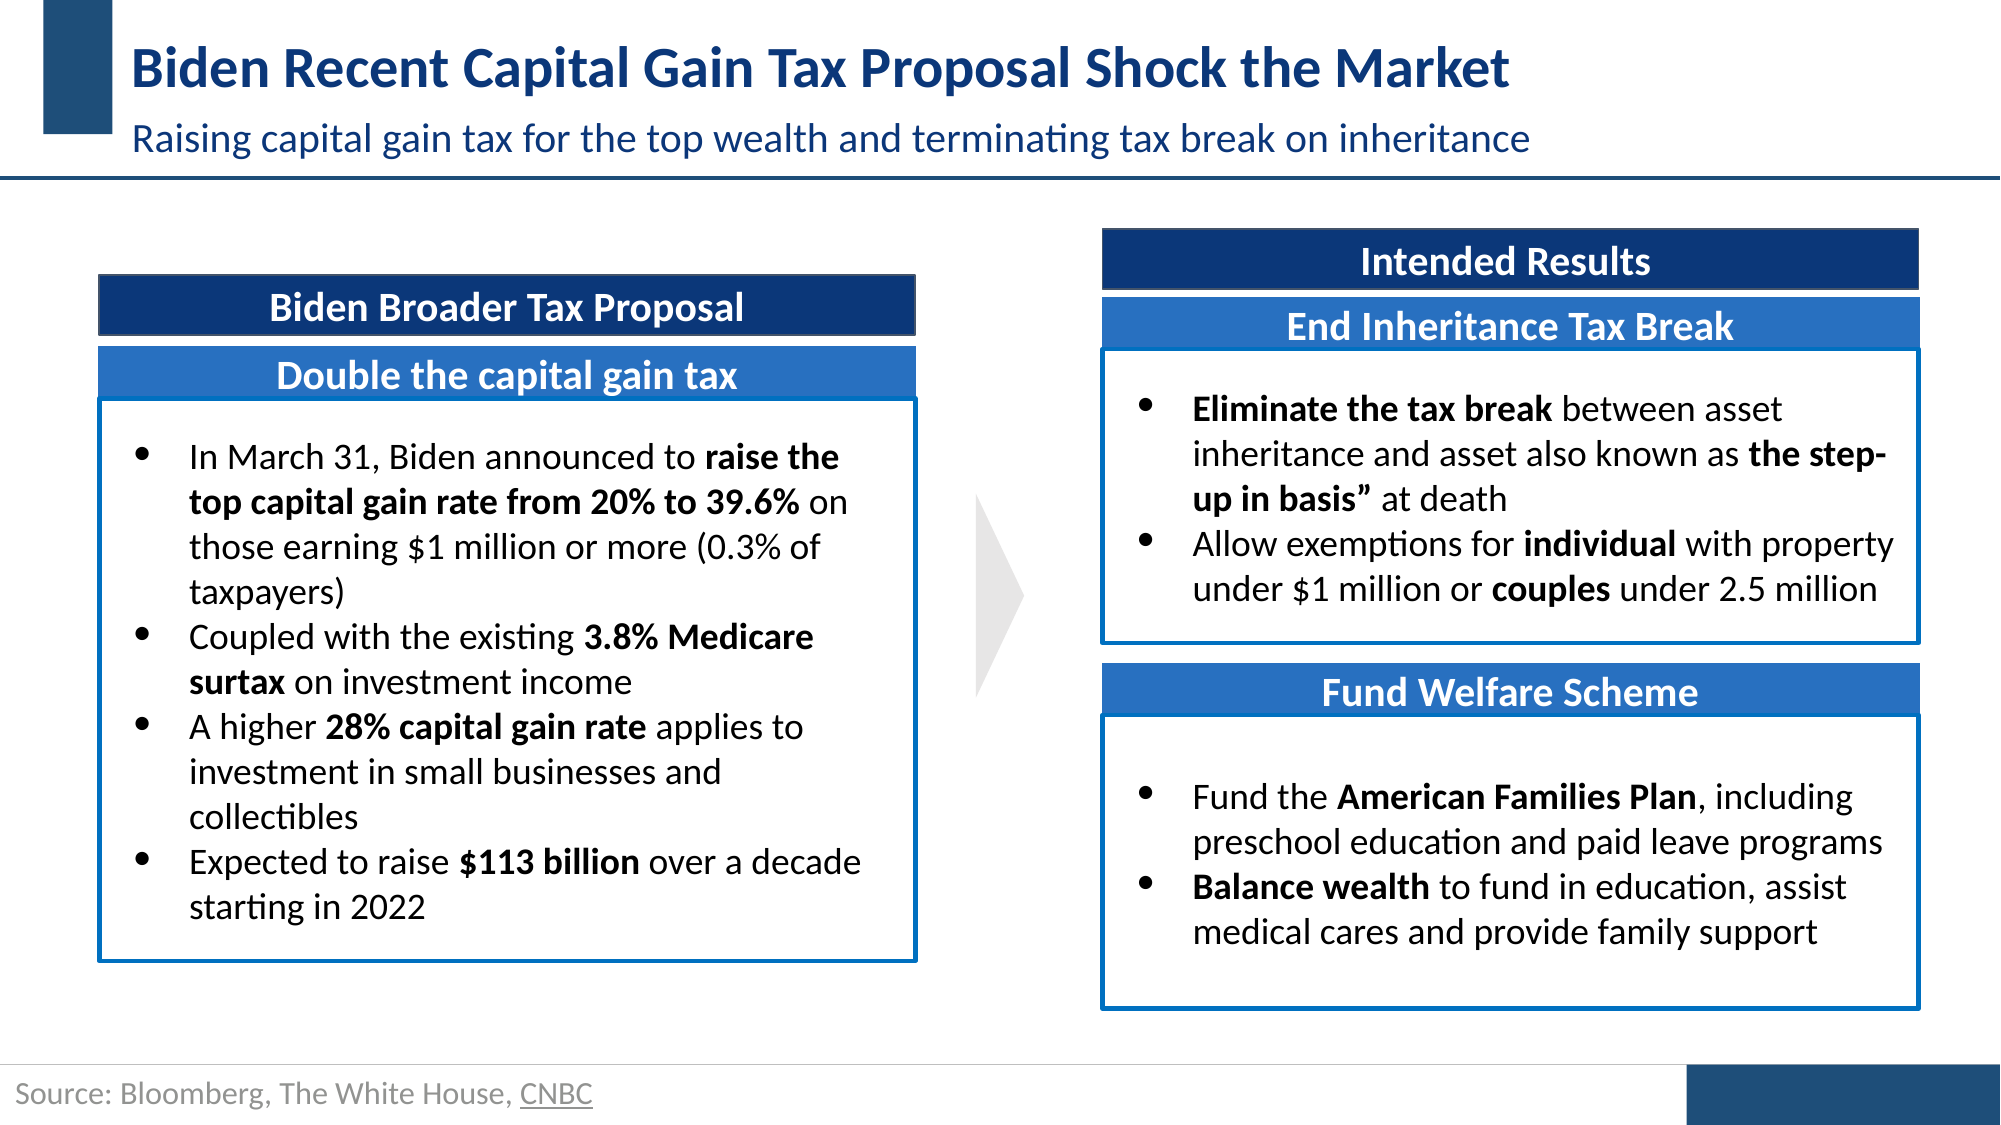

# Biden Recent Capital Gain Tax Proposal Shock the Market
Raising capital gain tax for the top wealth and terminating tax break on inheritance
Intended Results
Biden Broader Tax Proposal
End Inheritance Tax Break
Double the capital gain tax
Eliminate the tax break between asset inheritance and asset also known as the step-up in basis” at death
Allow exemptions for individual with property under $1 million or couples under 2.5 million
In March 31, Biden announced to raise the top capital gain rate from 20% to 39.6% on those earning $1 million or more (0.3% of taxpayers)
Coupled with the existing 3.8% Medicare surtax on investment income
A higher 28% capital gain rate applies to investment in small businesses and collectibles
Expected to raise $113 billion over a decade starting in 2022

Fund Welfare Scheme
Fund the American Families Plan, including preschool education and paid leave programs
Balance wealth to fund in education, assist medical cares and provide family support
Source: Bloomberg, The White House, CNBC